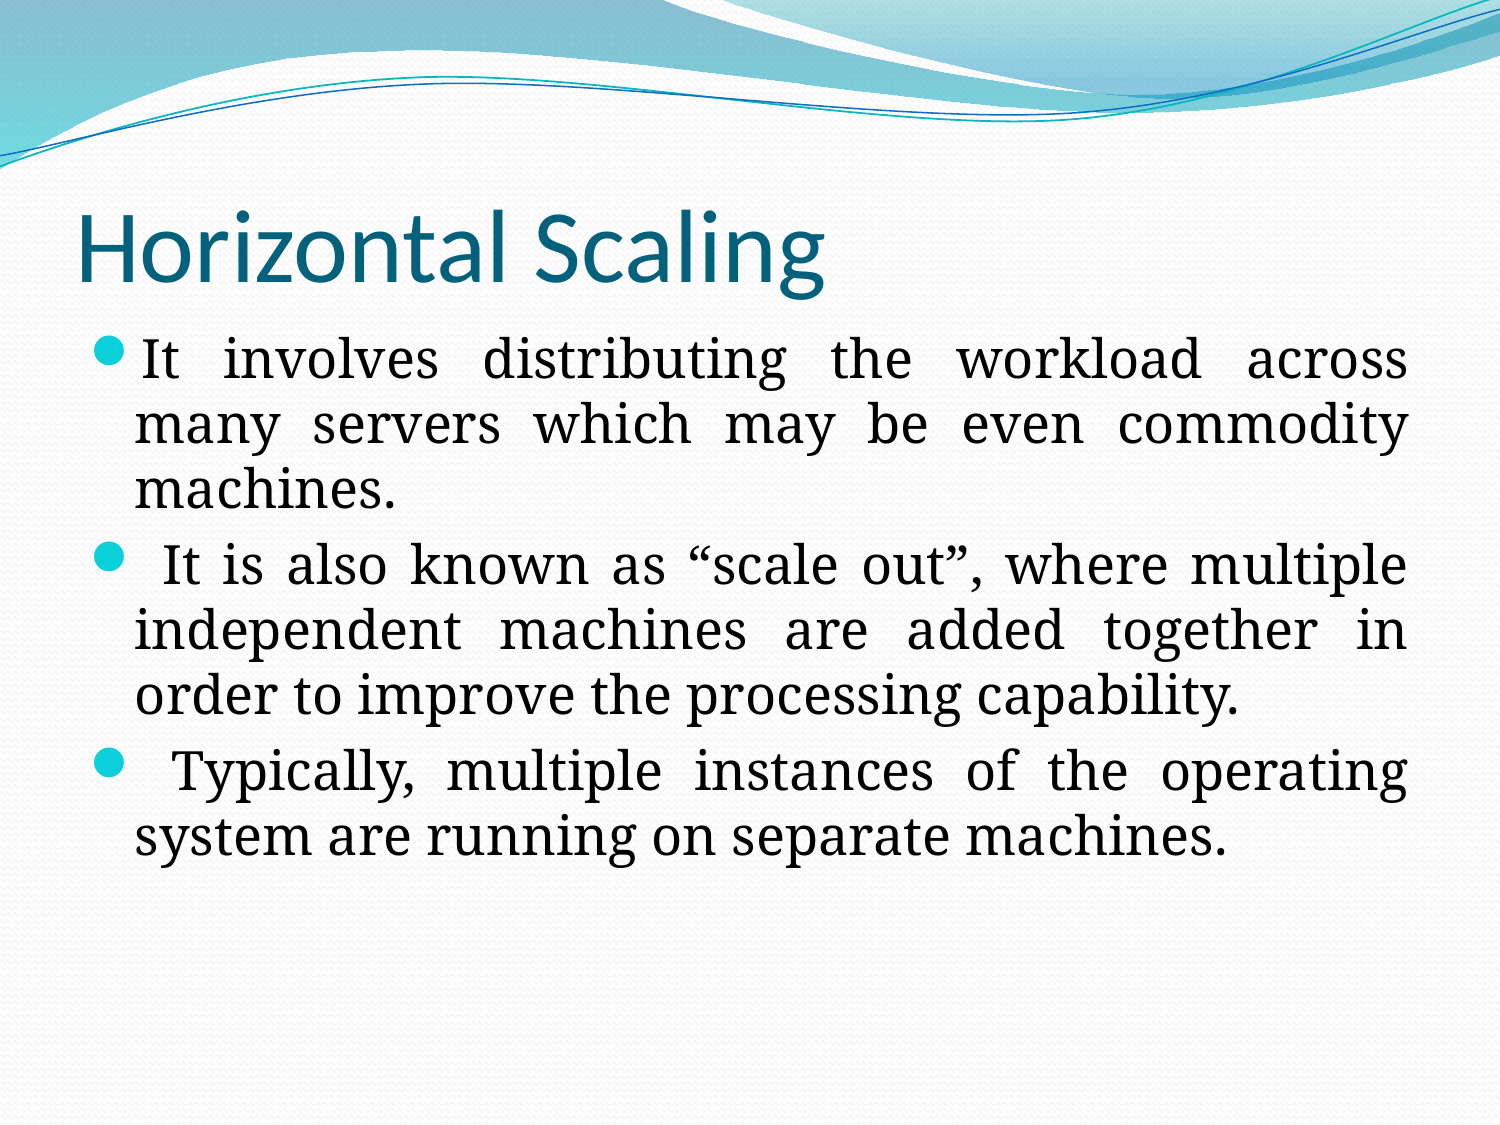

# Horizontal Scaling
It involves distributing the workload across many servers which may be even commodity machines.
 It is also known as “scale out”, where multiple independent machines are added together in order to improve the processing capability.
 Typically, multiple instances of the operating system are running on separate machines.